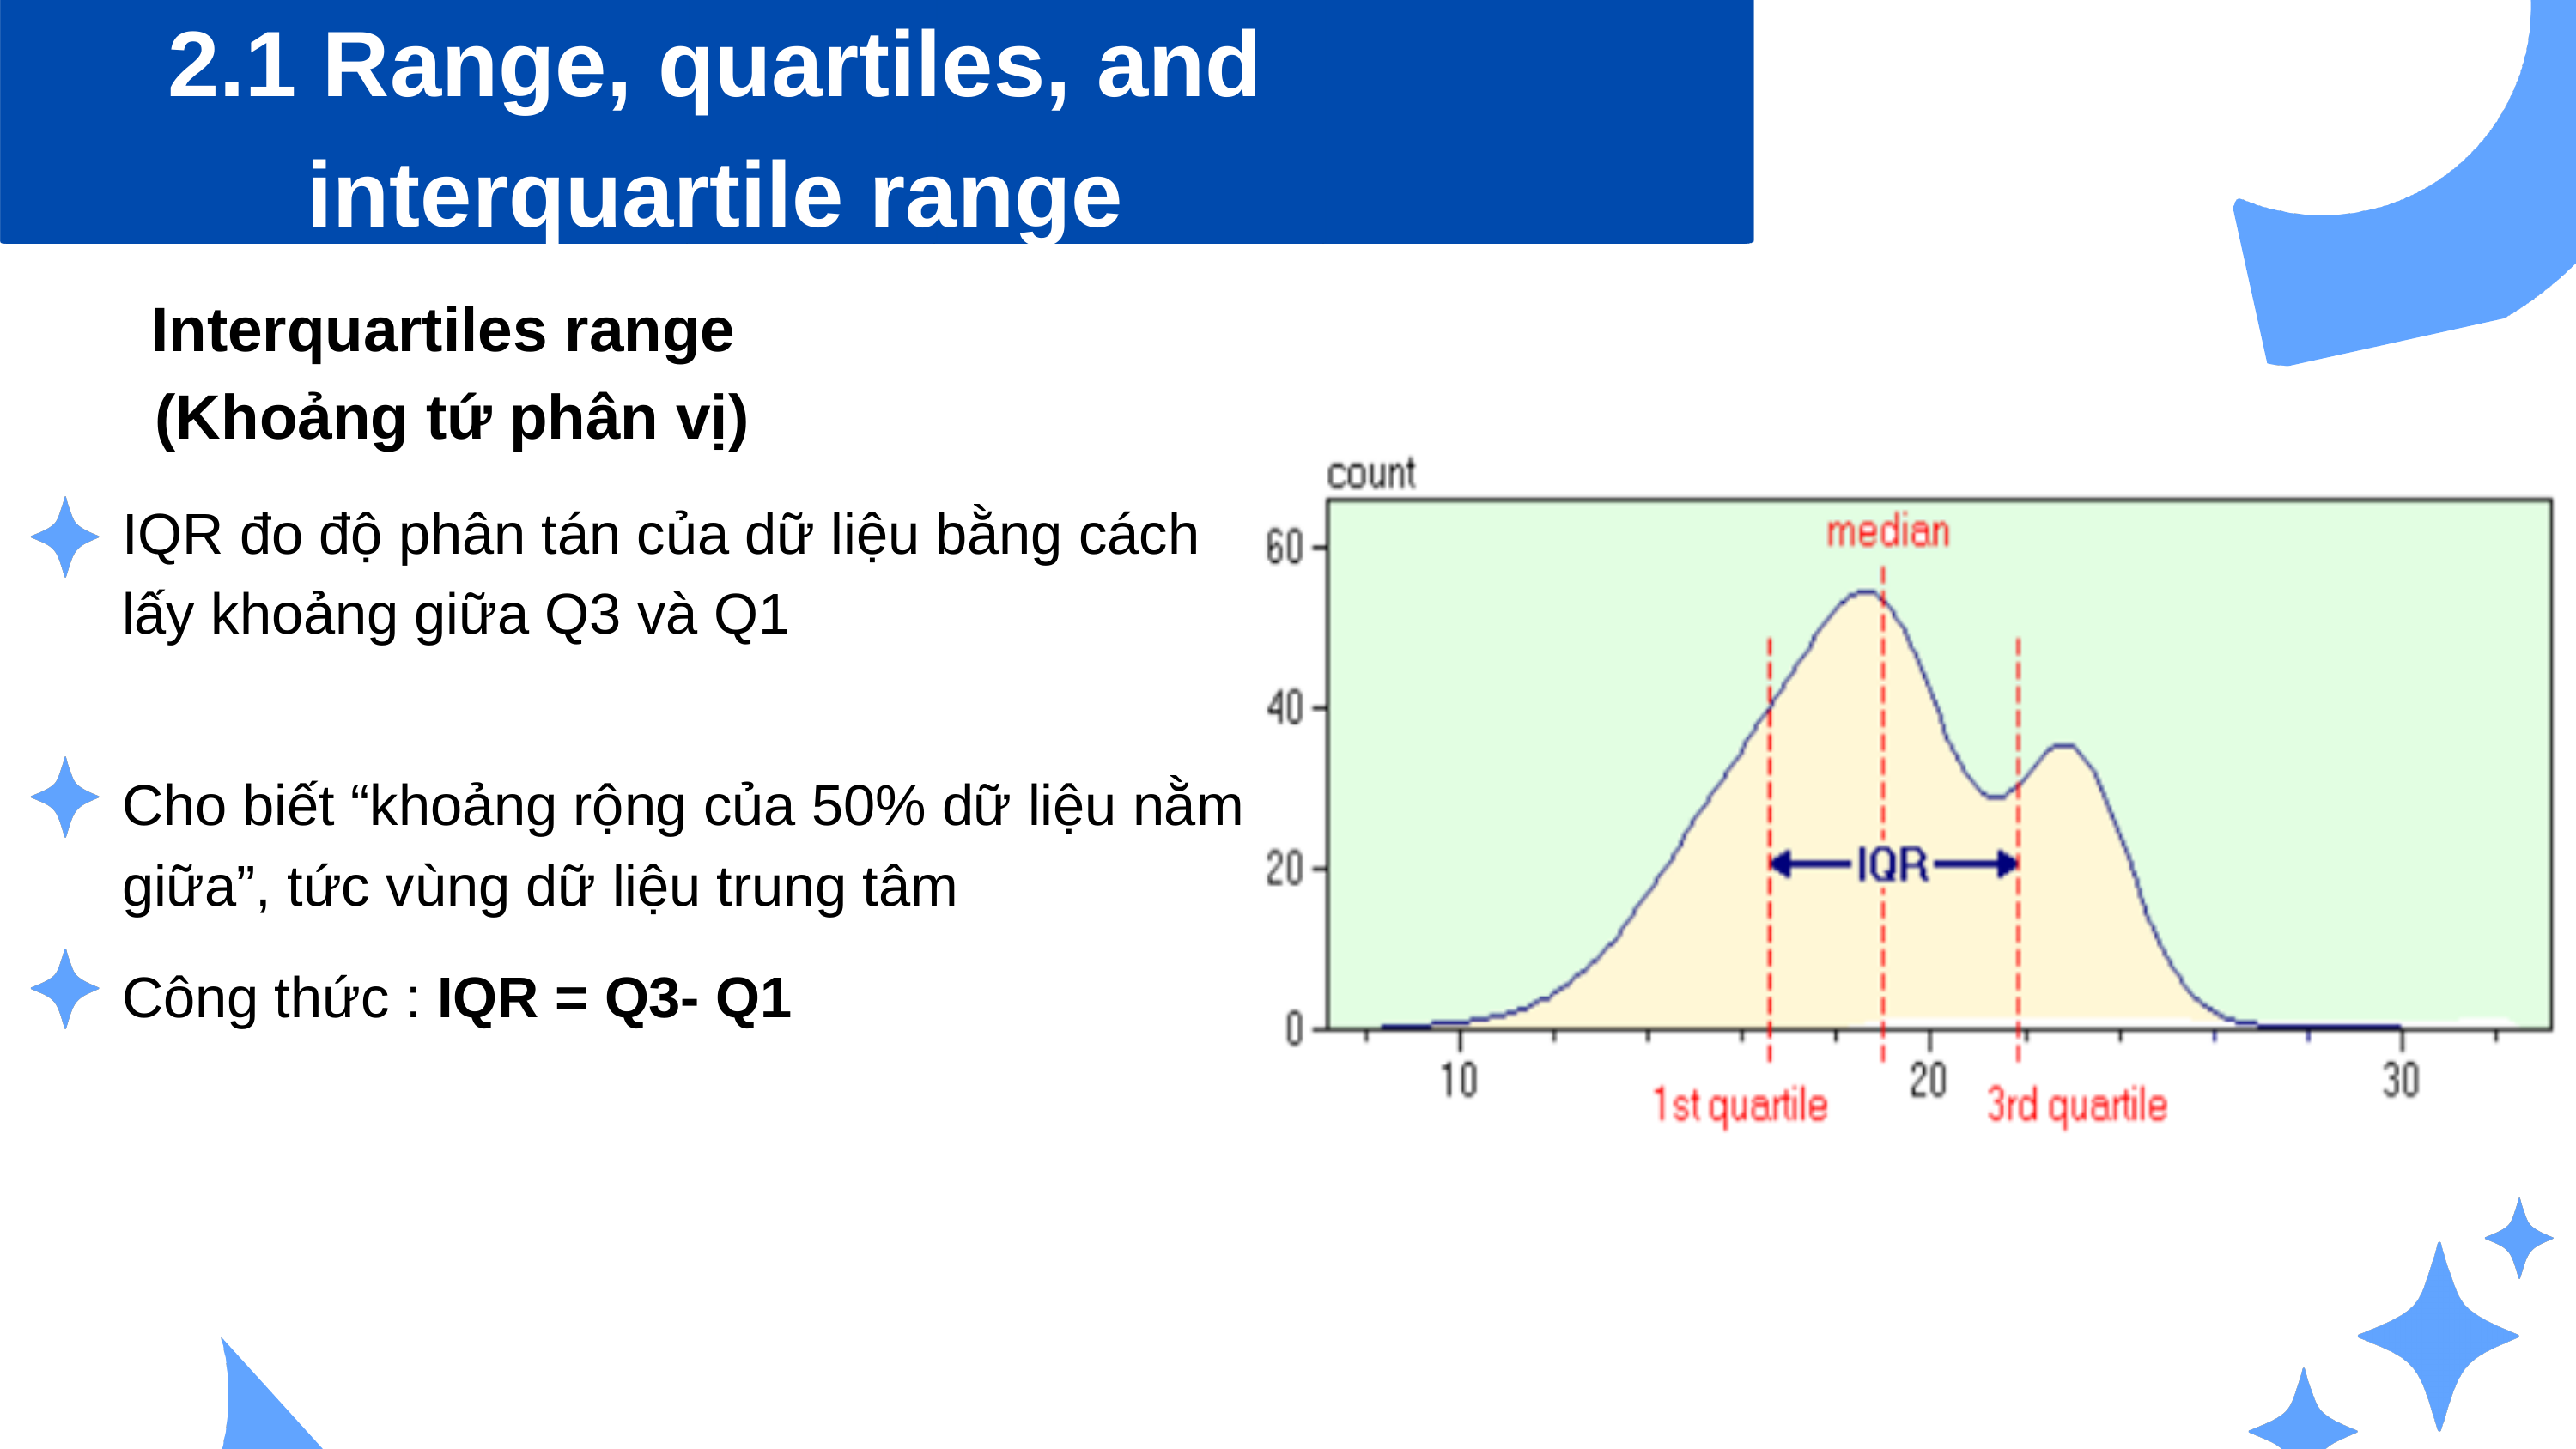

2.1 Range, quartiles, and interquartile range
Interquartiles range
(Khoảng tứ phân vị)

IQR đo độ phân tán của dữ liệu bằng cách lấy khoảng giữa Q3 và Q1

Cho biết “khoảng rộng của 50% dữ liệu nằm giữa”, tức vùng dữ liệu trung tâm

Công thức : IQR = Q3- Q1